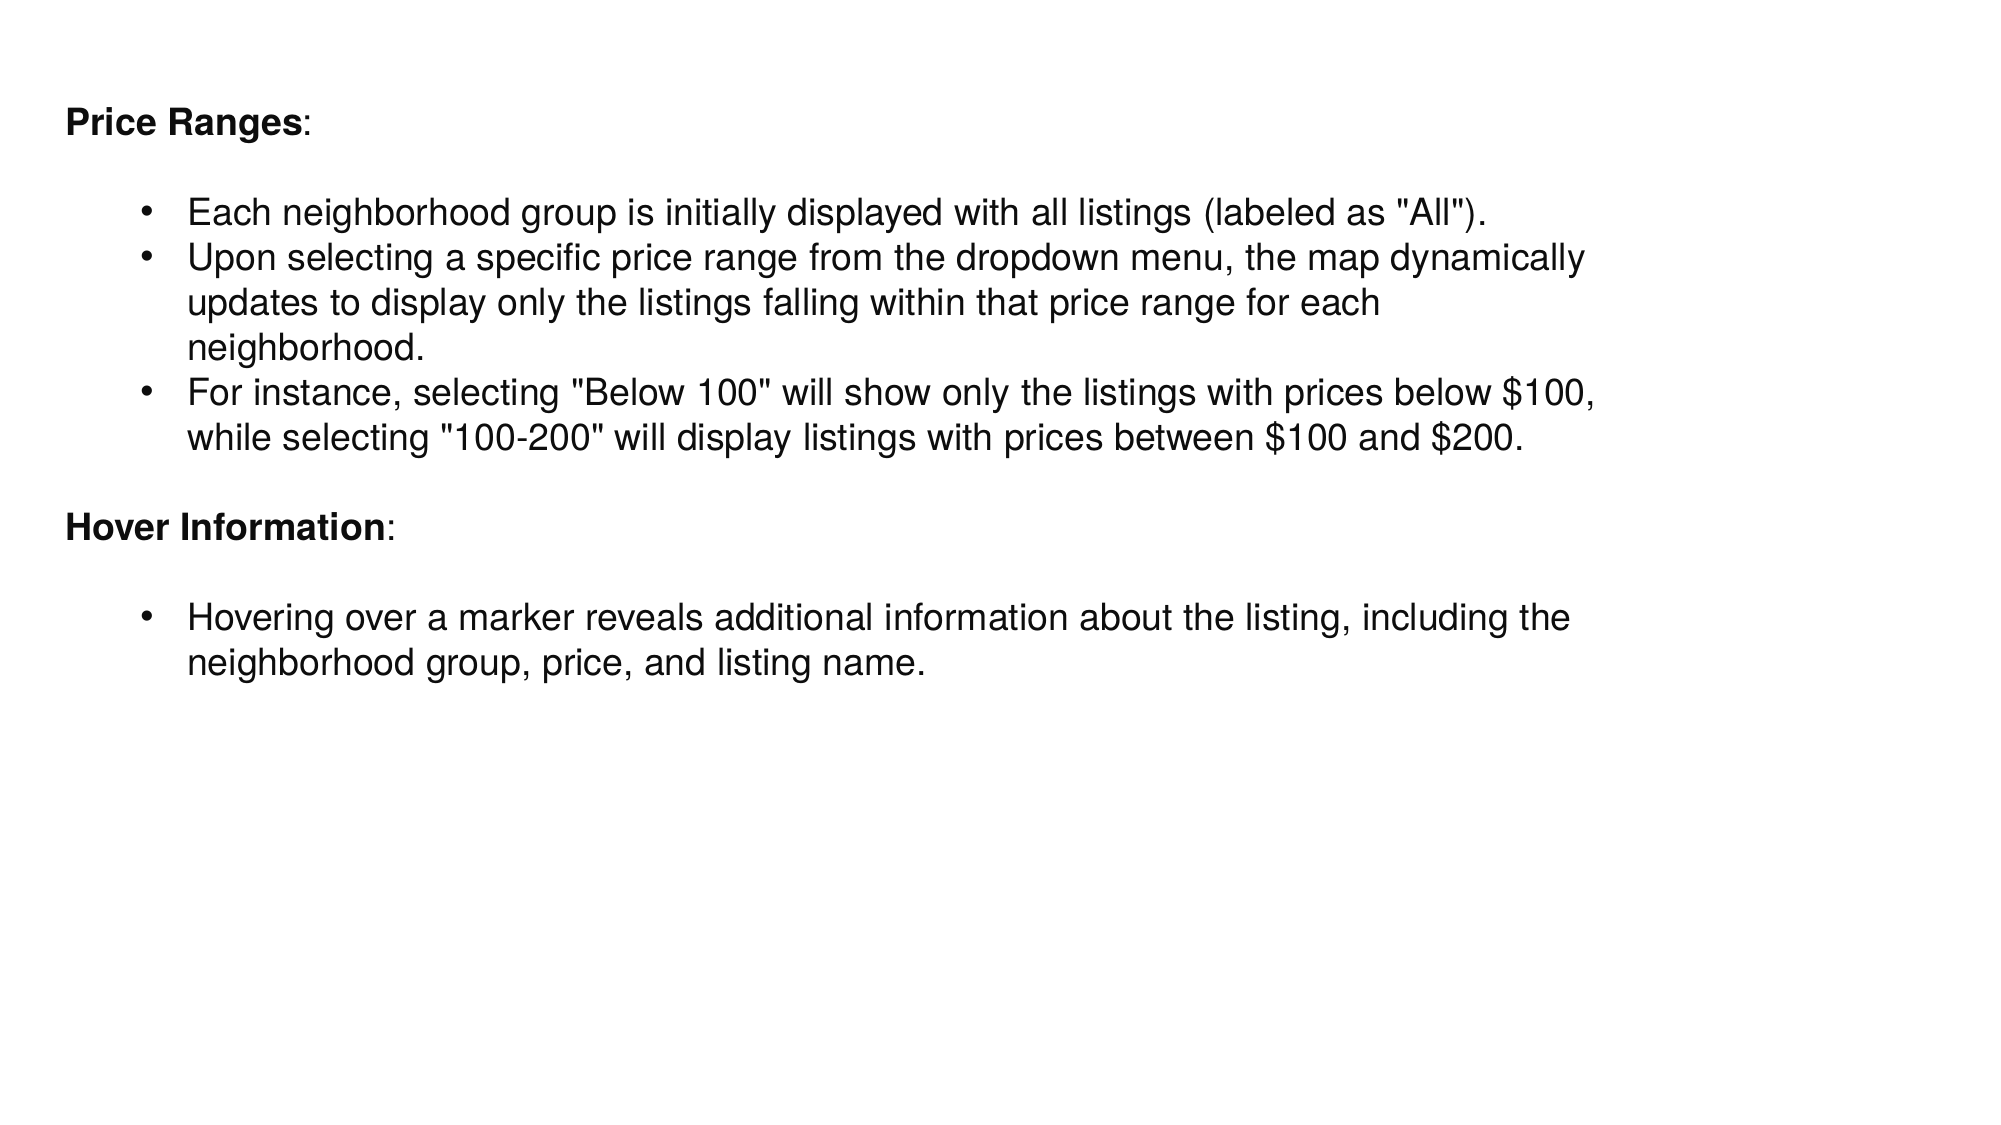

Price Ranges:

Each neighborhood group is initially displayed with all listings (labeled as "All").
Upon selecting a specific price range from the dropdown menu, the map dynamically updates to display only the listings falling within that price range for each neighborhood.
For instance, selecting "Below 100" will show only the listings with prices below $100, while selecting "100-200" will display listings with prices between $100 and $200.

Hover Information:

Hovering over a marker reveals additional information about the listing, including the neighborhood group, price, and listing name.